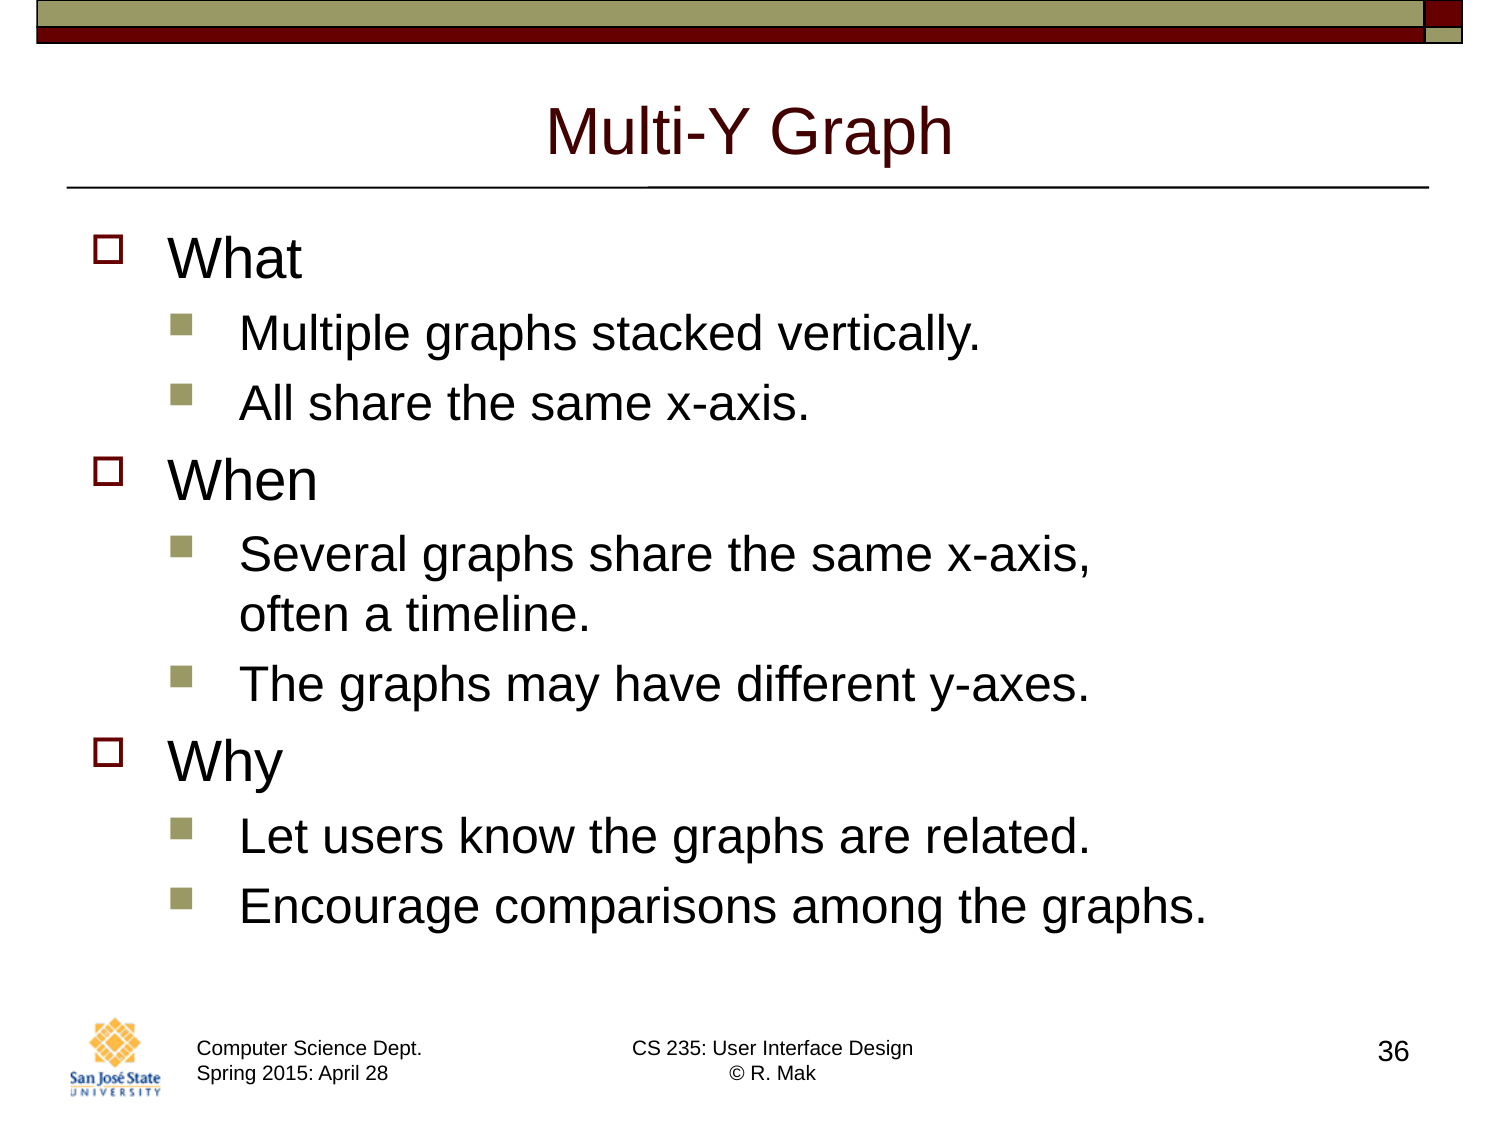

# Multi-Y Graph
What
Multiple graphs stacked vertically.
All share the same x-axis.
When
Several graphs share the same x-axis,
often a timeline.
The graphs may have different y-axes.
Why
Let users know the graphs are related.
Encourage comparisons among the graphs.
36